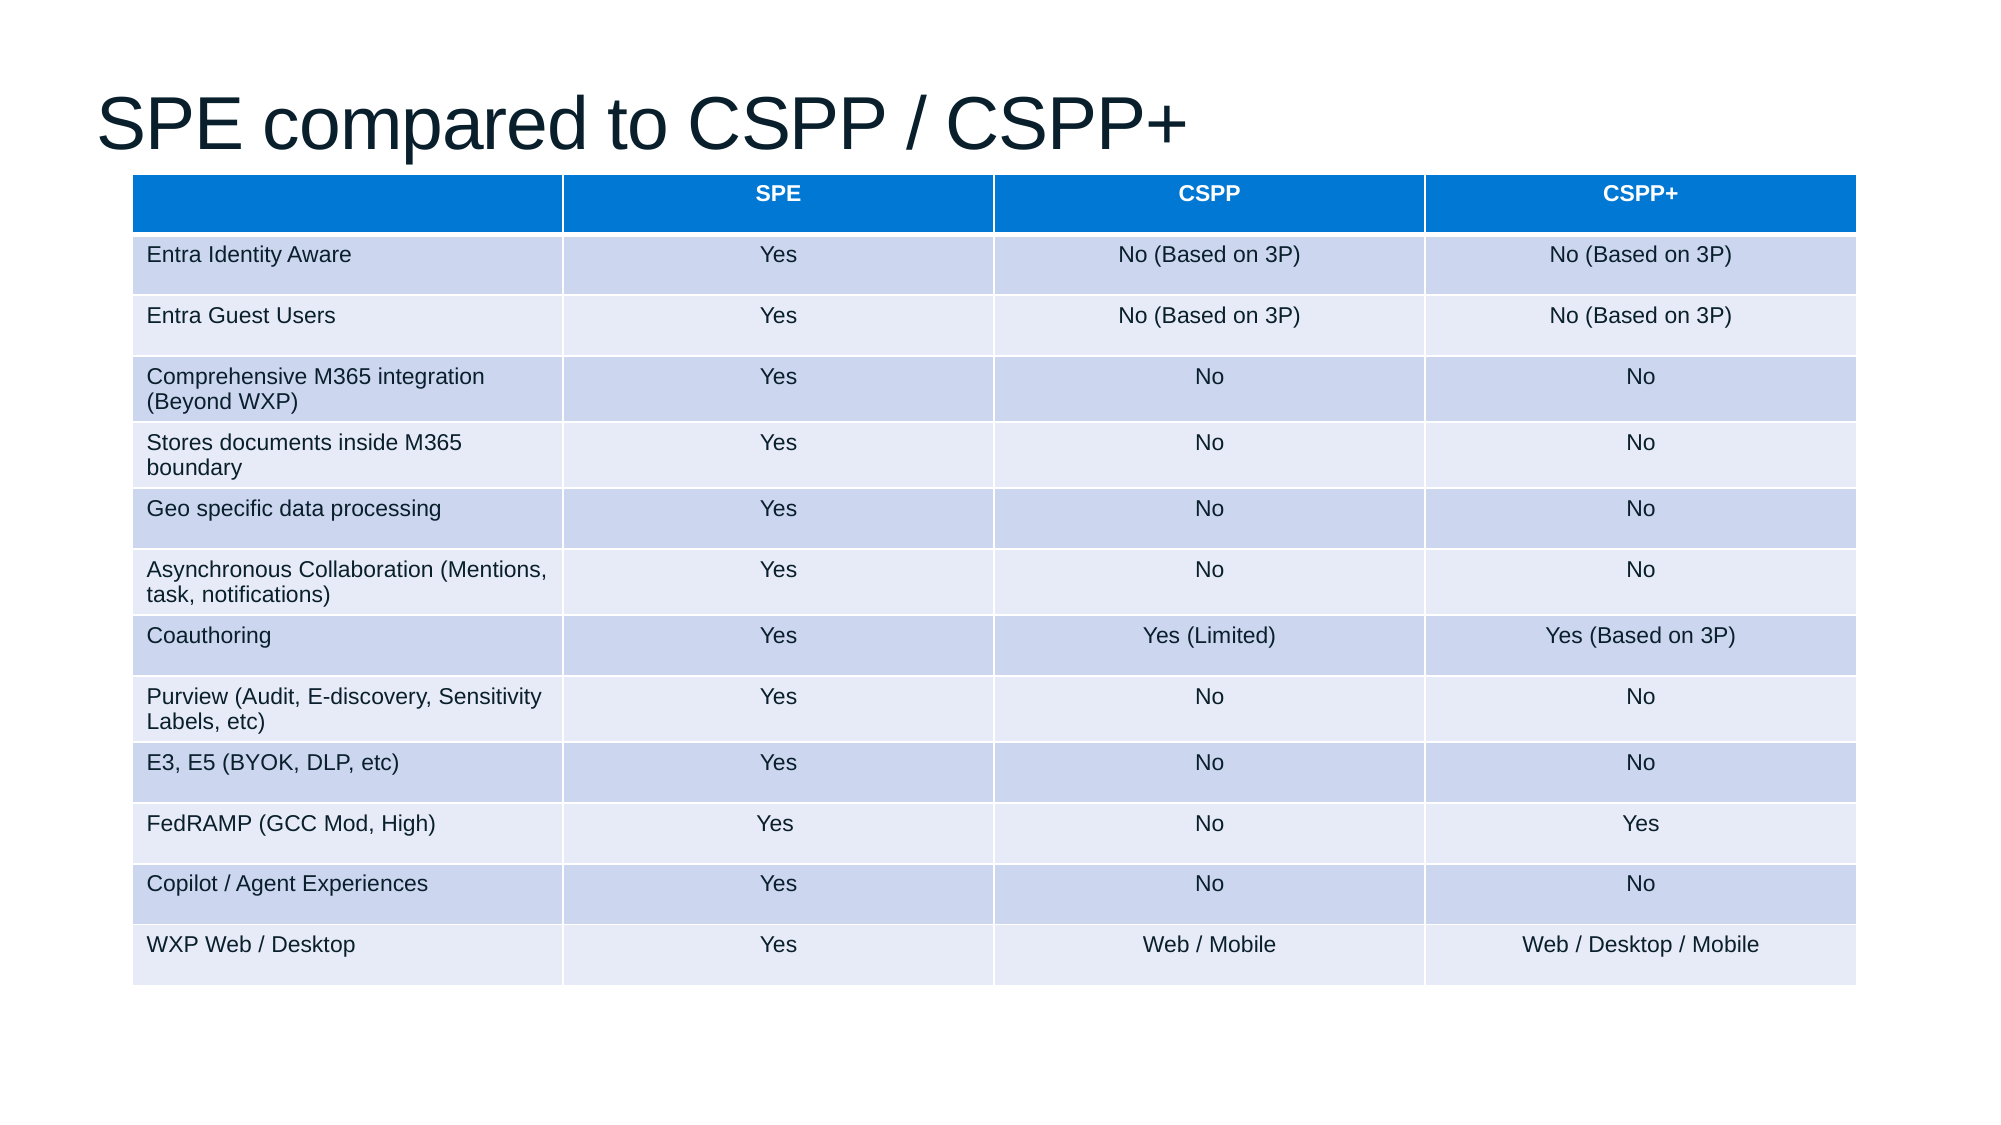

# SPE compared to CSPP / CSPP+
|  | SPE | CSPP | CSPP+ |
| --- | --- | --- | --- |
| Entra Identity Aware | Yes | No (Based on 3P) | No (Based on 3P) |
| Entra Guest Users | Yes | No (Based on 3P) | No (Based on 3P) |
| Comprehensive M365 integration (Beyond WXP) | Yes | No | No |
| Stores documents inside M365 boundary | Yes | No | No |
| Geo specific data processing | Yes | No | No |
| Asynchronous Collaboration (Mentions, task, notifications) | Yes | No | No |
| Coauthoring | Yes | Yes (Limited) | Yes (Based on 3P) |
| Purview (Audit, E-discovery, Sensitivity Labels, etc) | Yes | No | No |
| E3, E5 (BYOK, DLP, etc) | Yes | No | No |
| FedRAMP (GCC Mod, High) | Yes | No | Yes |
| Copilot / Agent Experiences | Yes | No | No |
| WXP Web / Desktop | Yes | Web / Mobile | Web / Desktop / Mobile |